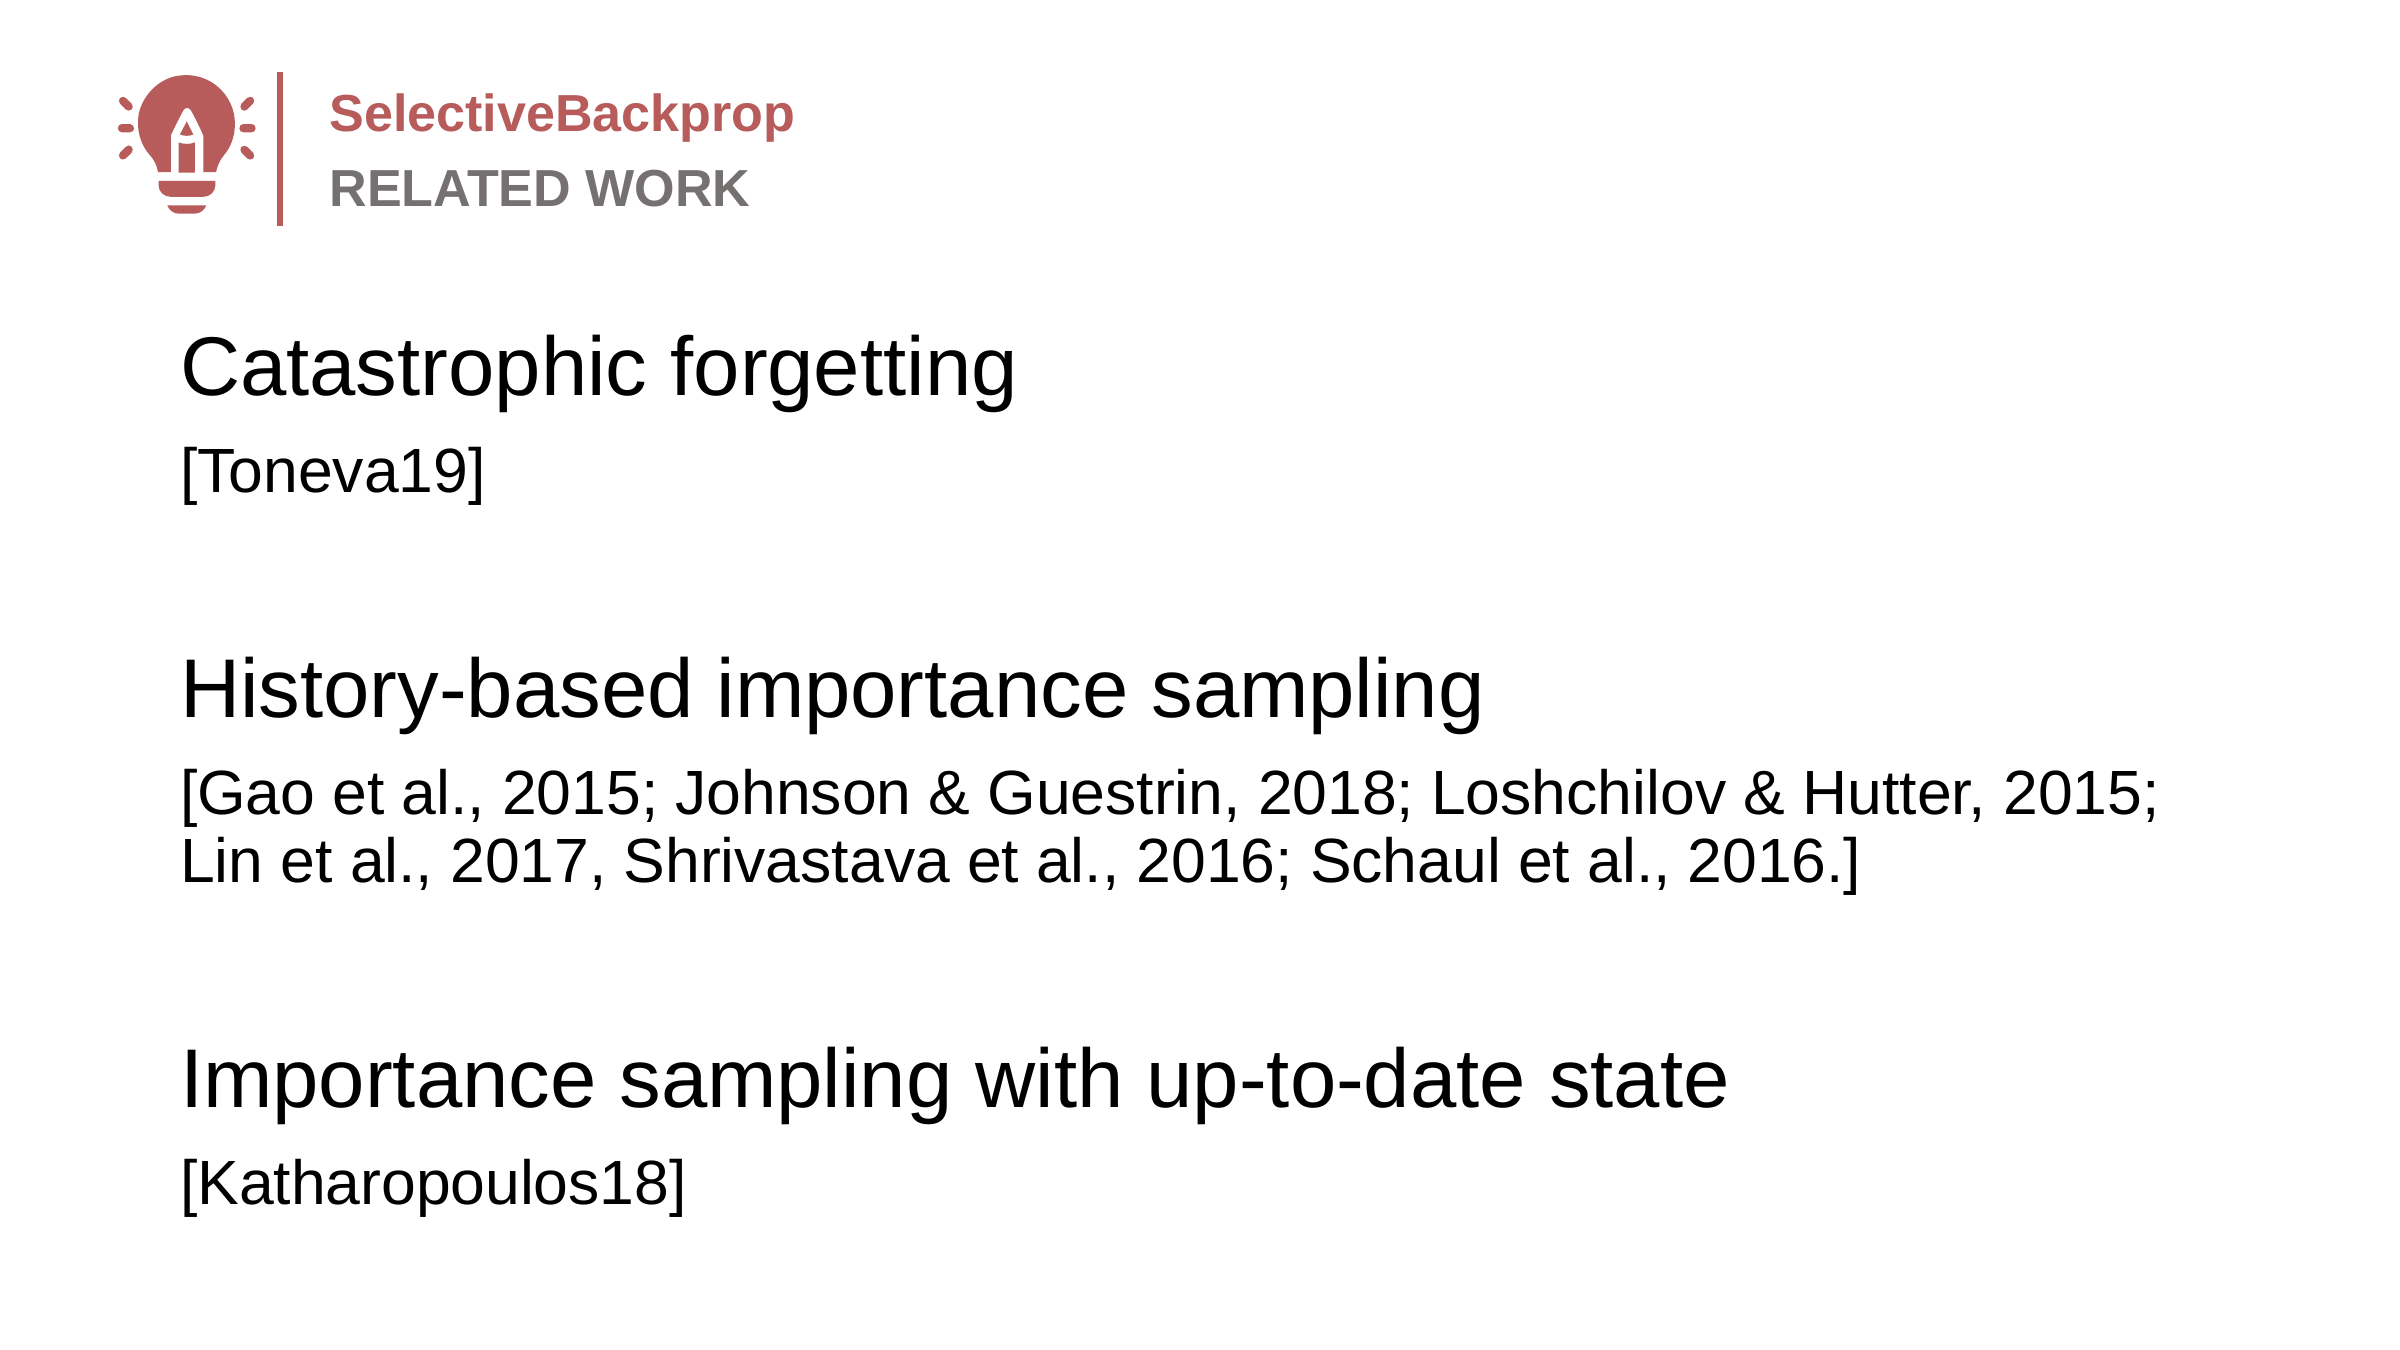

# SelectiveBackprop
RELATED WORK
Catastrophic forgetting
[Toneva19]

History-based importance sampling
[Gao et al., 2015; Johnson & Guestrin, 2018; Loshchilov & Hutter, 2015; Lin et al., 2017, Shrivastava et al., 2016; Schaul et al., 2016.]

Importance sampling with up-to-date state
[Katharopoulos18]